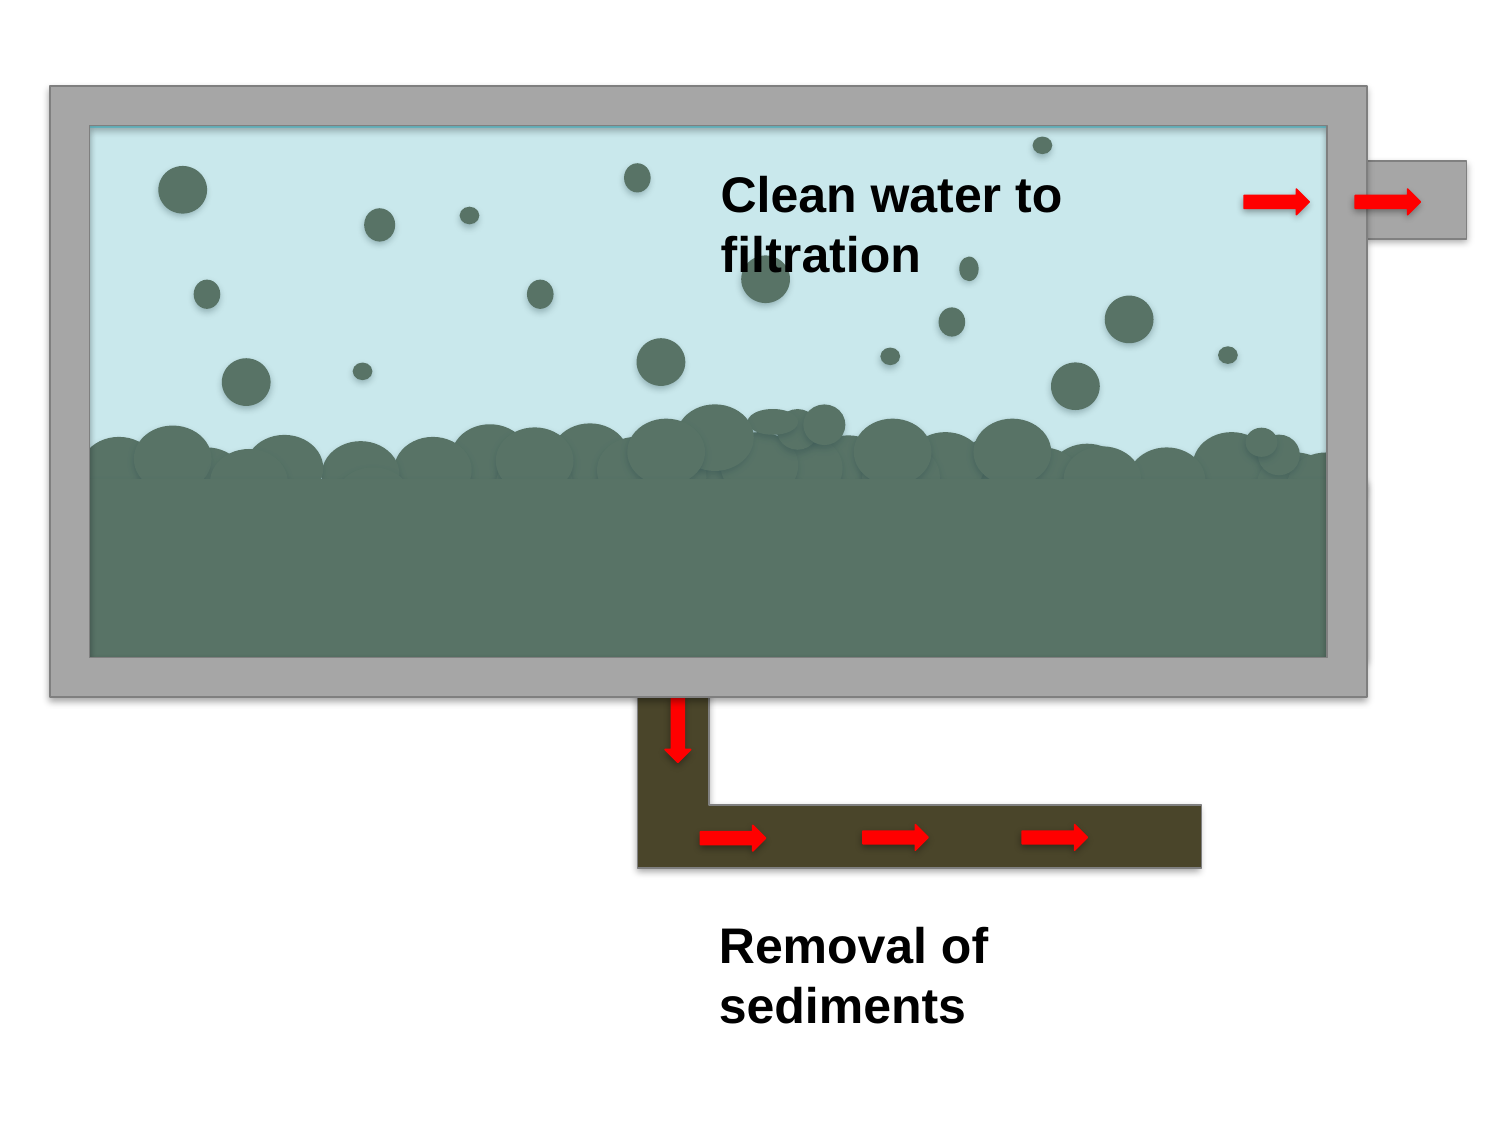

Clean water to filtration

Removal of sediments